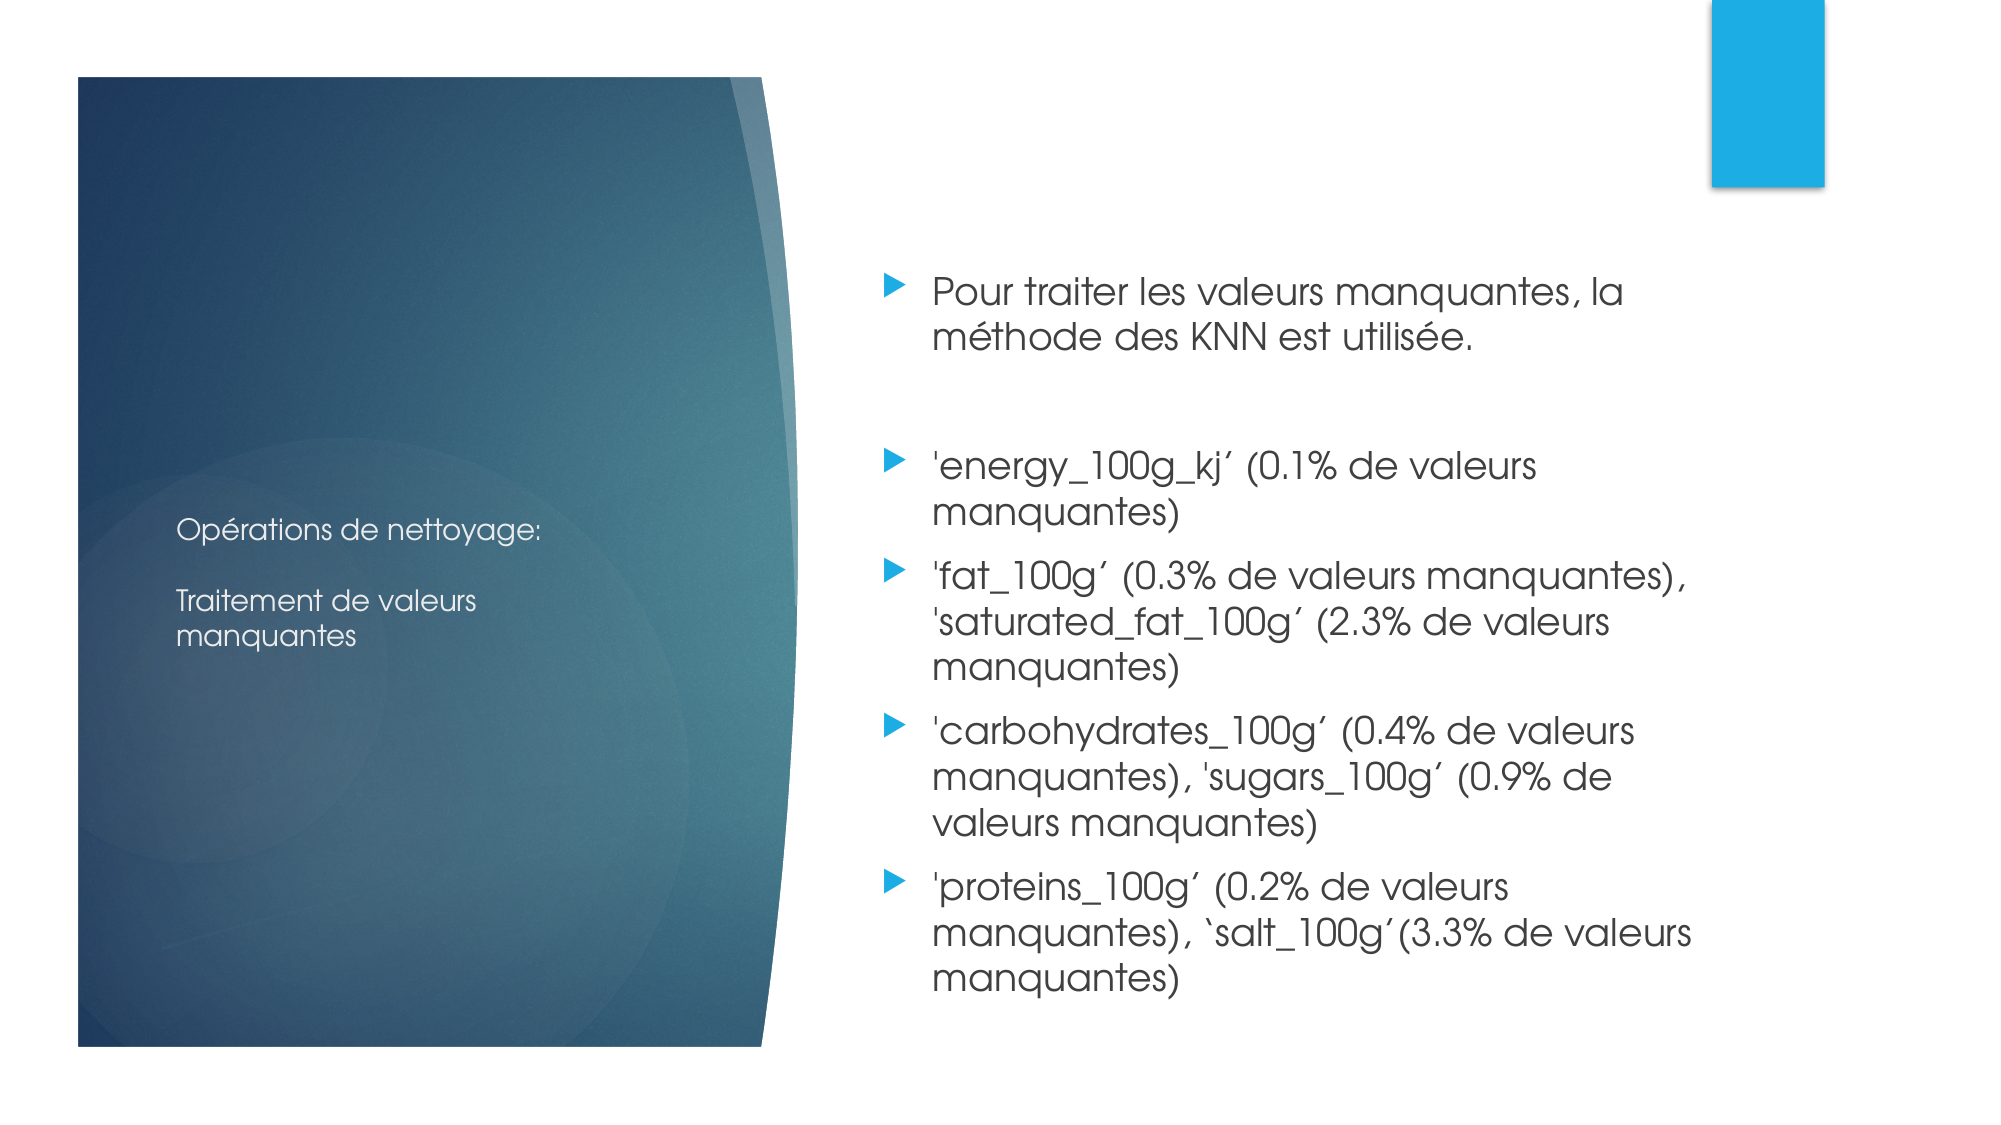

Pour traiter les valeurs manquantes, la méthode des KNN est utilisée.

'energy_100g_kj’ (0.1% de valeurs manquantes)
'fat_100g’ (0.3% de valeurs manquantes), 'saturated_fat_100g’ (2.3% de valeurs manquantes)
'carbohydrates_100g’ (0.4% de valeurs manquantes), 'sugars_100g’ (0.9% de valeurs manquantes)
'proteins_100g’ (0.2% de valeurs manquantes), ‘salt_100g’(3.3% de valeurs manquantes)

# Opérations de nettoyage: Traitement de valeurs manquantes